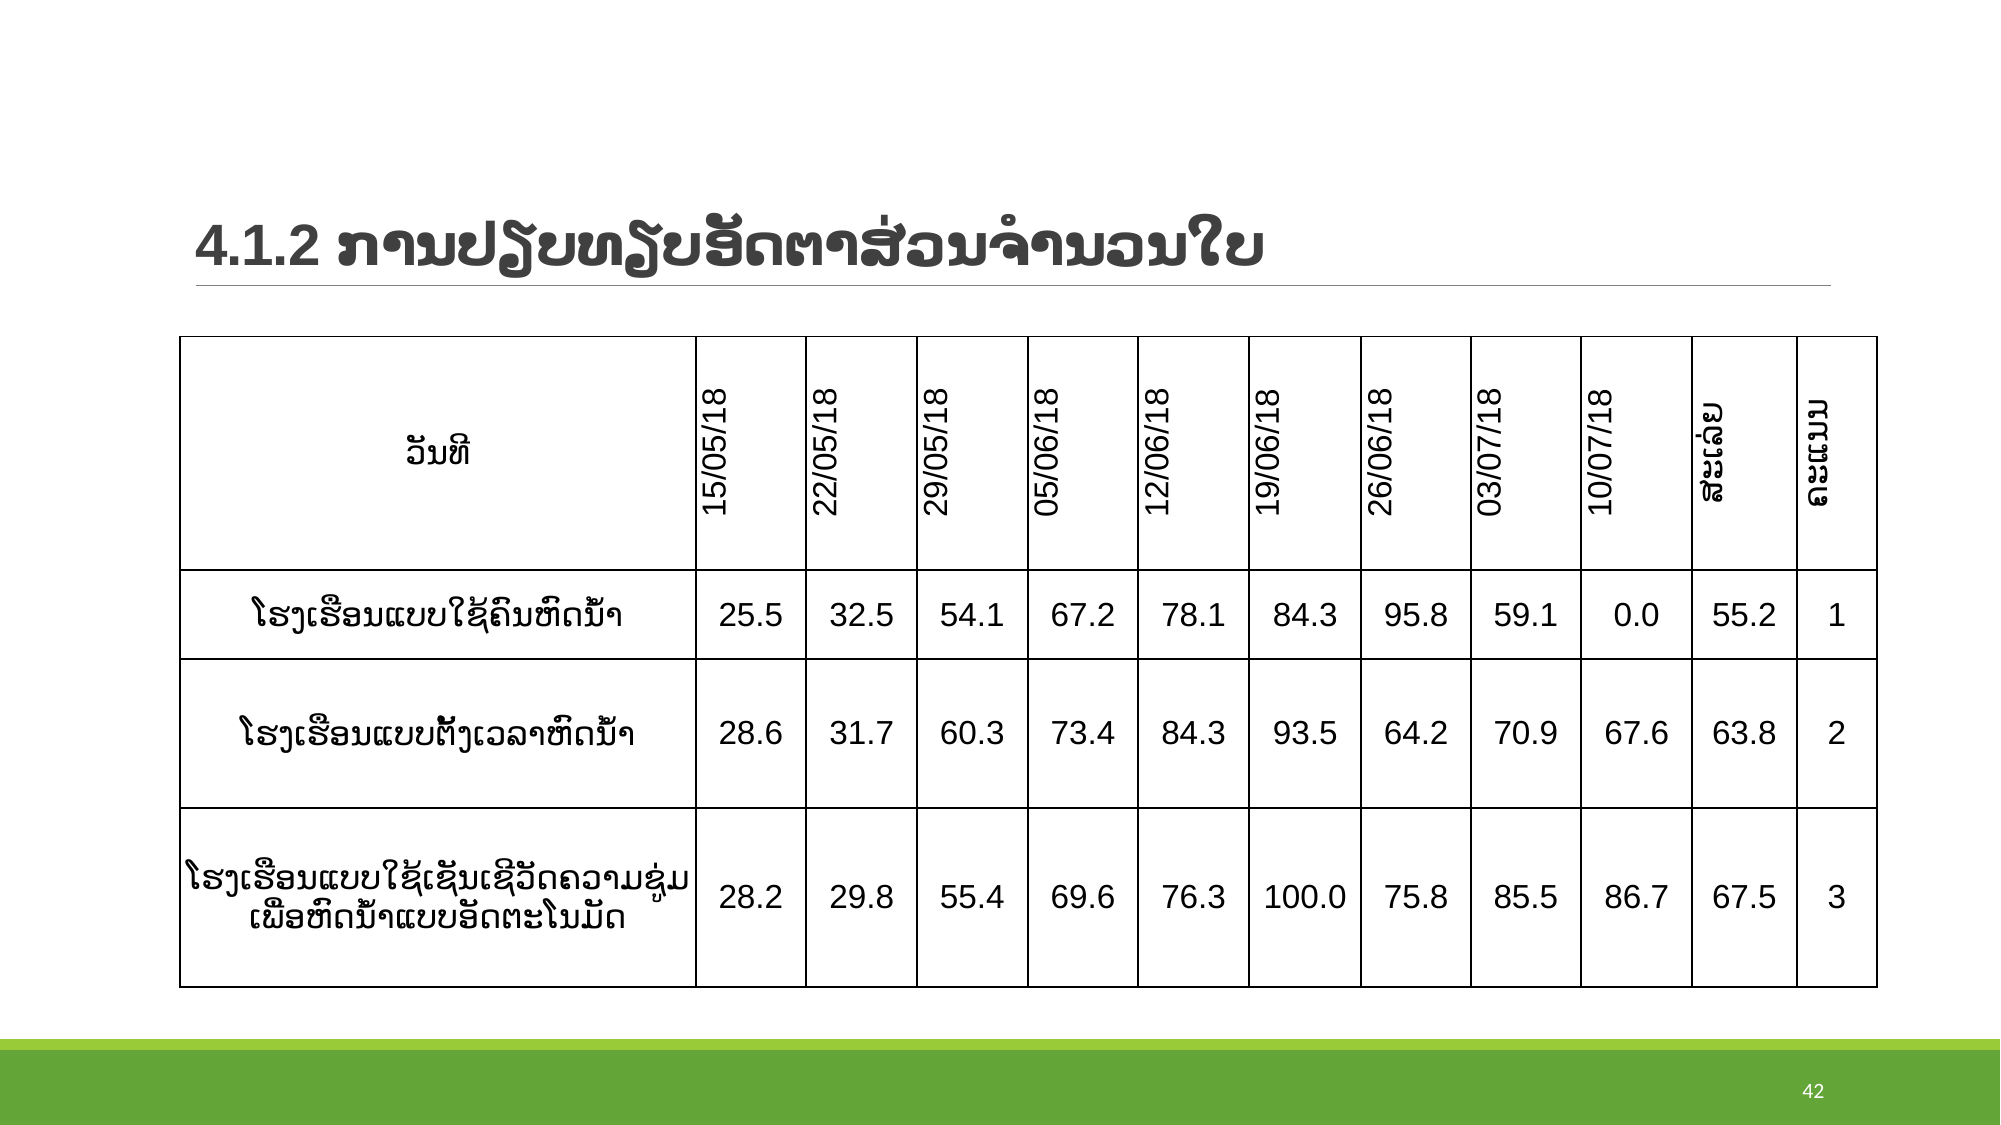

# 4.1.2 ການປຽບທຽບອັດຕາສ່ວນຈຳນວນໃບ
| ວັນທີ | 15/05/18 | 22/05/18 | 29/05/18 | 05/06/18 | 12/06/18 | 19/06/18 | 26/06/18 | 03/07/18 | 10/07/18 | ສະເລ່ຍ | ຄະແນນ |
| --- | --- | --- | --- | --- | --- | --- | --- | --- | --- | --- | --- |
| ໂຮງເຮືອນແບບໃຊ້ຄົນຫົດນ້ຳ | 25.5 | 32.5 | 54.1 | 67.2 | 78.1 | 84.3 | 95.8 | 59.1 | 0.0 | 55.2 | 1 |
| ໂຮງເຮືອນແບບຕັ້ງເວລາຫົດນ້ຳ | 28.6 | 31.7 | 60.3 | 73.4 | 84.3 | 93.5 | 64.2 | 70.9 | 67.6 | 63.8 | 2 |
| ໂຮງເຮືອນແບບໃຊ້ເຊັນເຊີວັດຄວາມຊູ່ມເພື່ອຫົດນ້ຳແບບອັດຕະໂນມັດ | 28.2 | 29.8 | 55.4 | 69.6 | 76.3 | 100.0 | 75.8 | 85.5 | 86.7 | 67.5 | 3 |
42